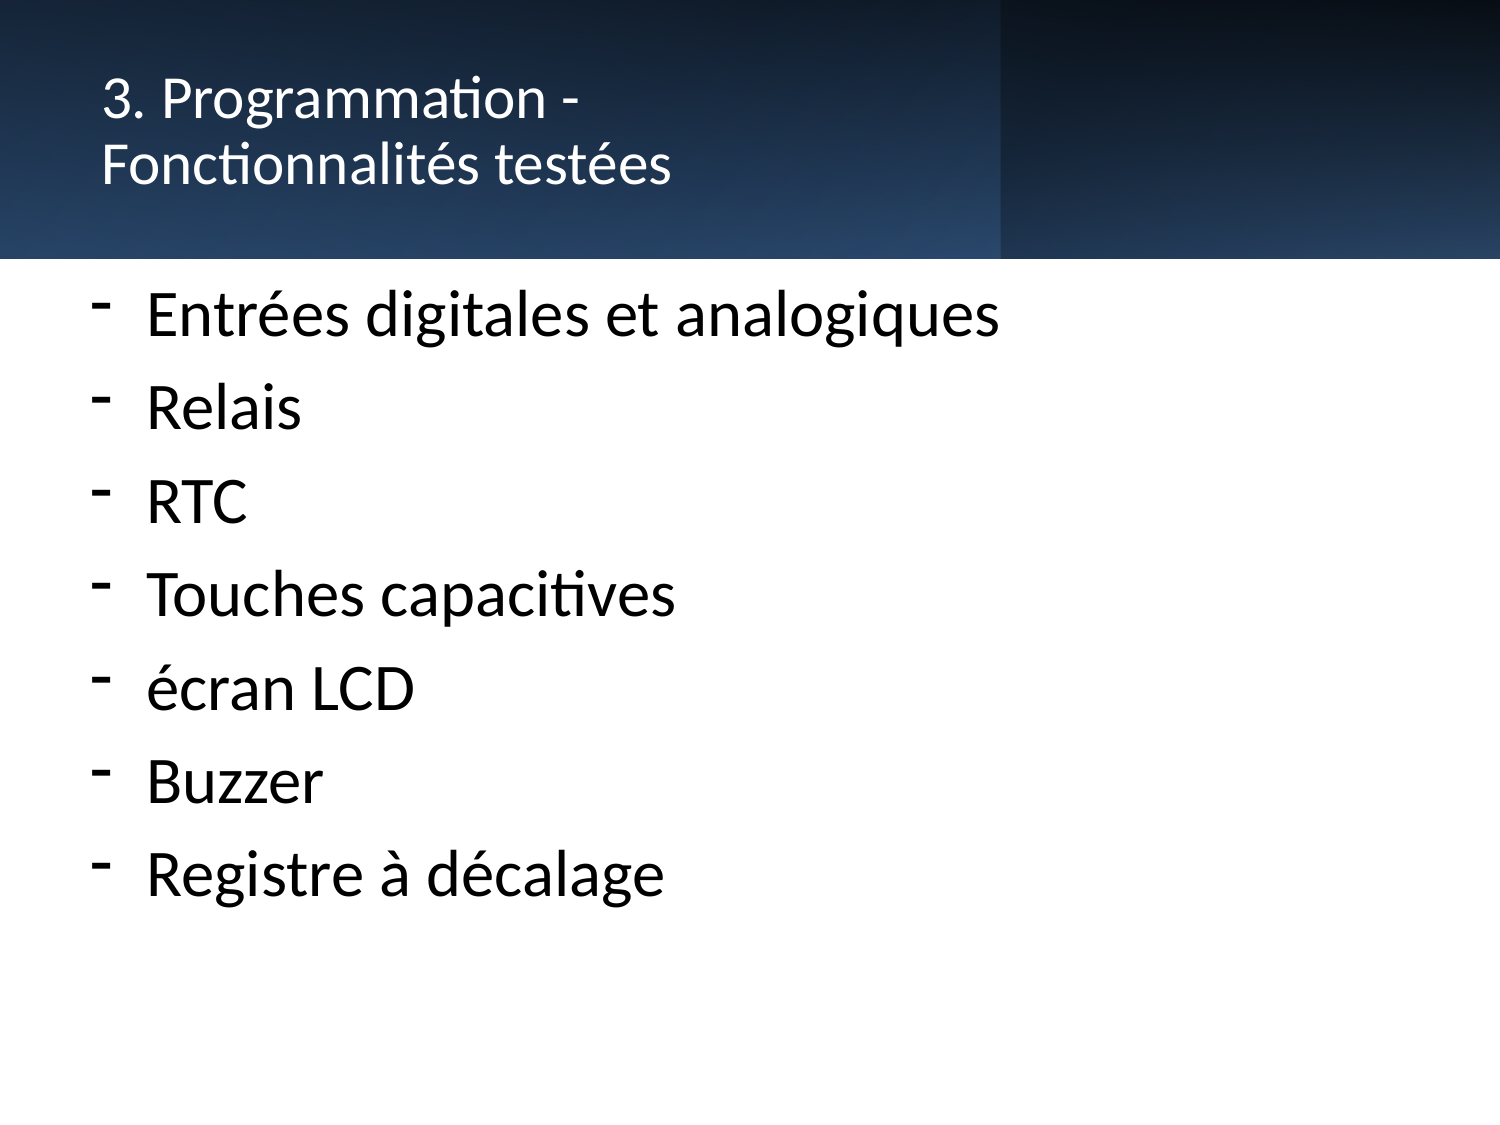

# 3. Programmation - Fonctionnalités testées
Entrées digitales et analogiques
Relais
RTC
Touches capacitives
écran LCD
Buzzer
Registre à décalage